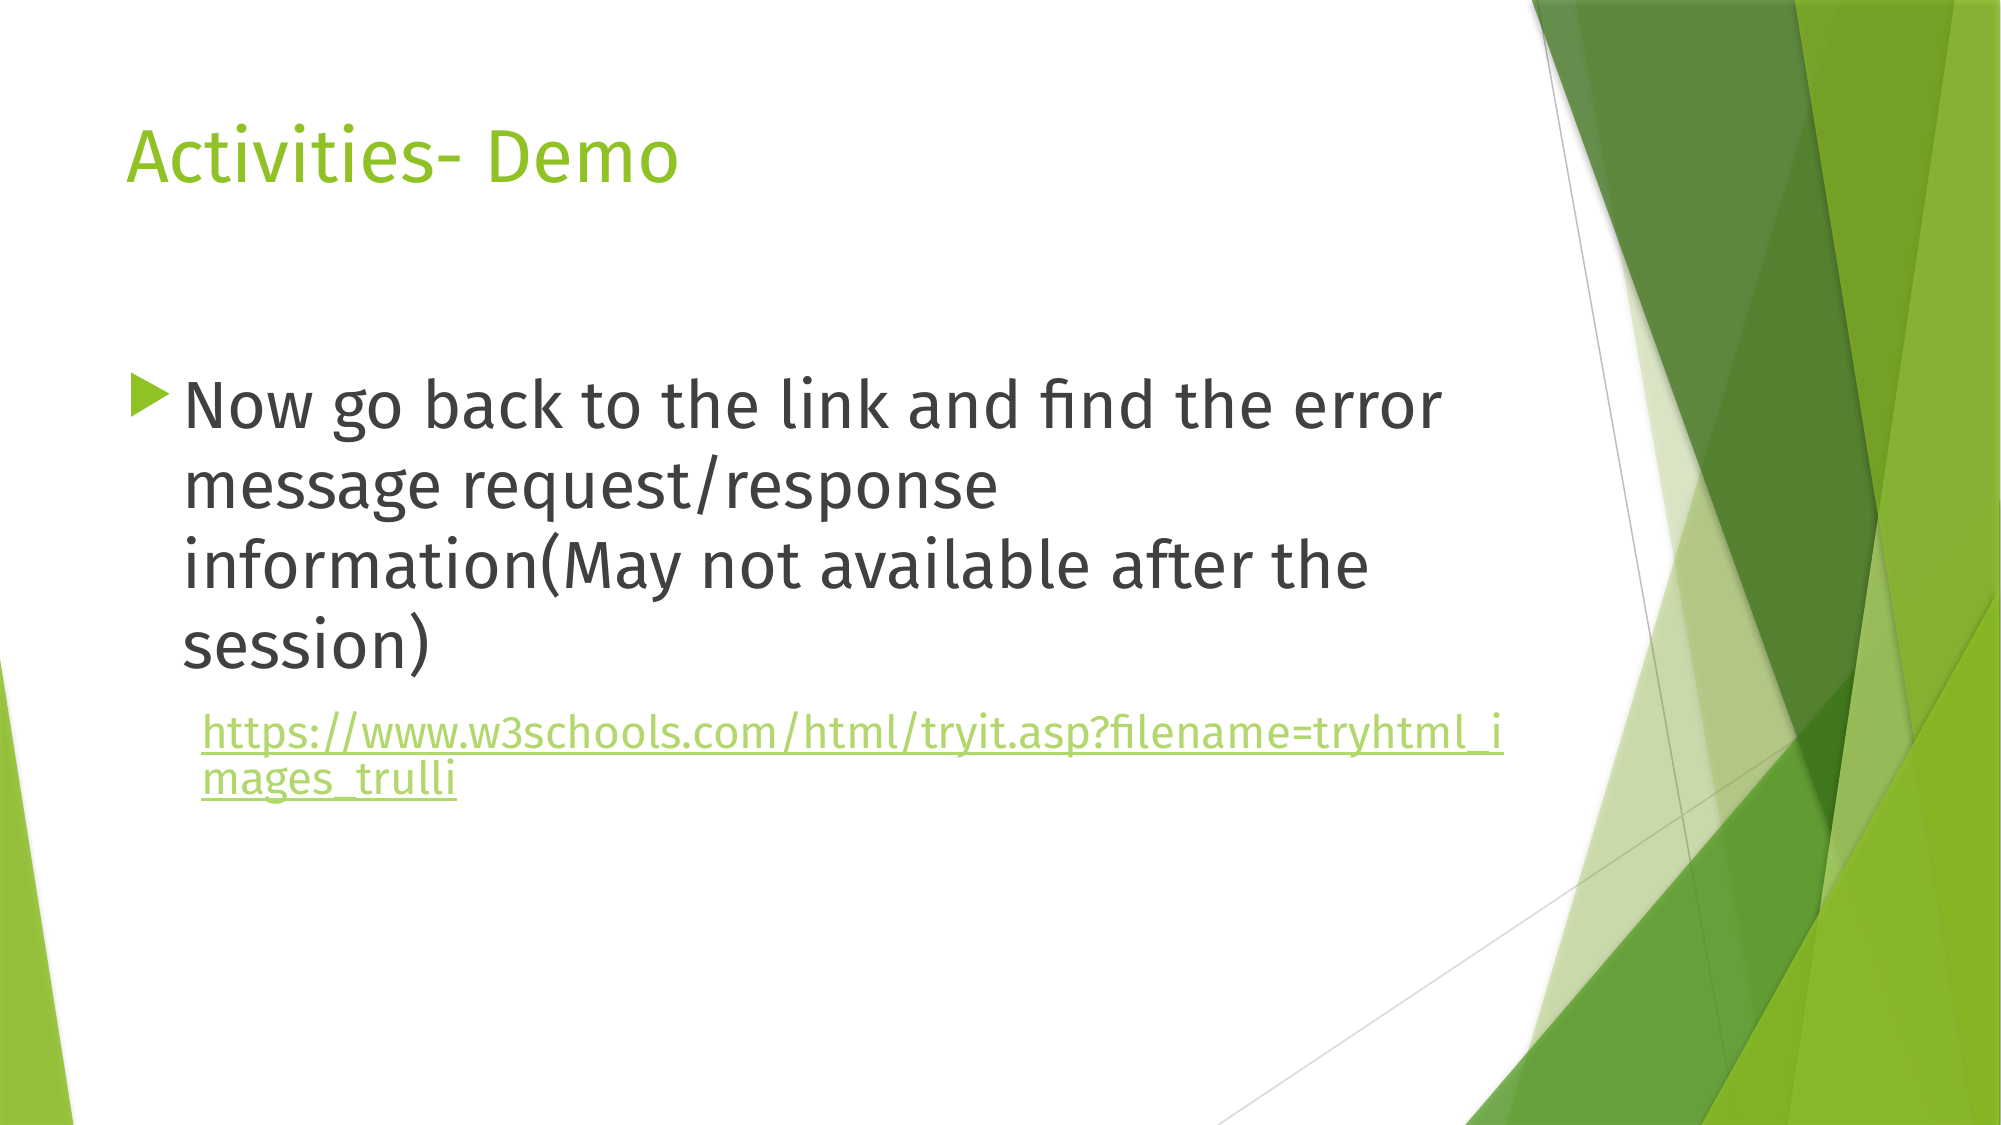

# Activities- Demo
Now go back to the link and find the error message request/response information(May not available after the session)
https://www.w3schools.com/html/tryit.asp?filename=tryhtml_images_trulli